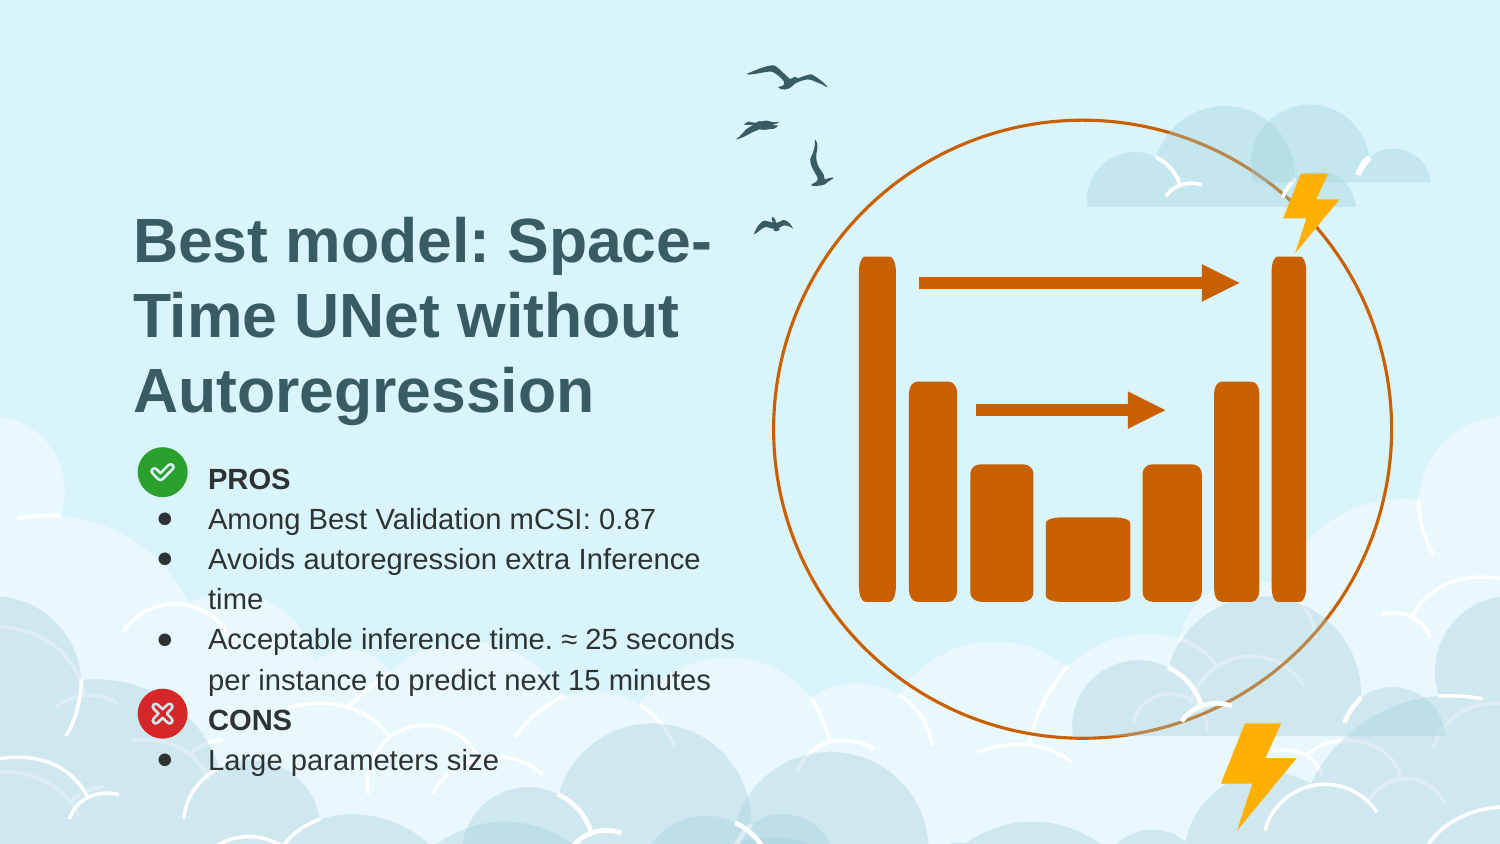

# Best model: Space-Time UNet without
Autoregression

PROS
Among Best Validation mCSI: 0.87
Avoids autoregression extra Inference time
Acceptable inference time. ≈ 25 seconds per instance to predict next 15 minutes
CONS
Large parameters size